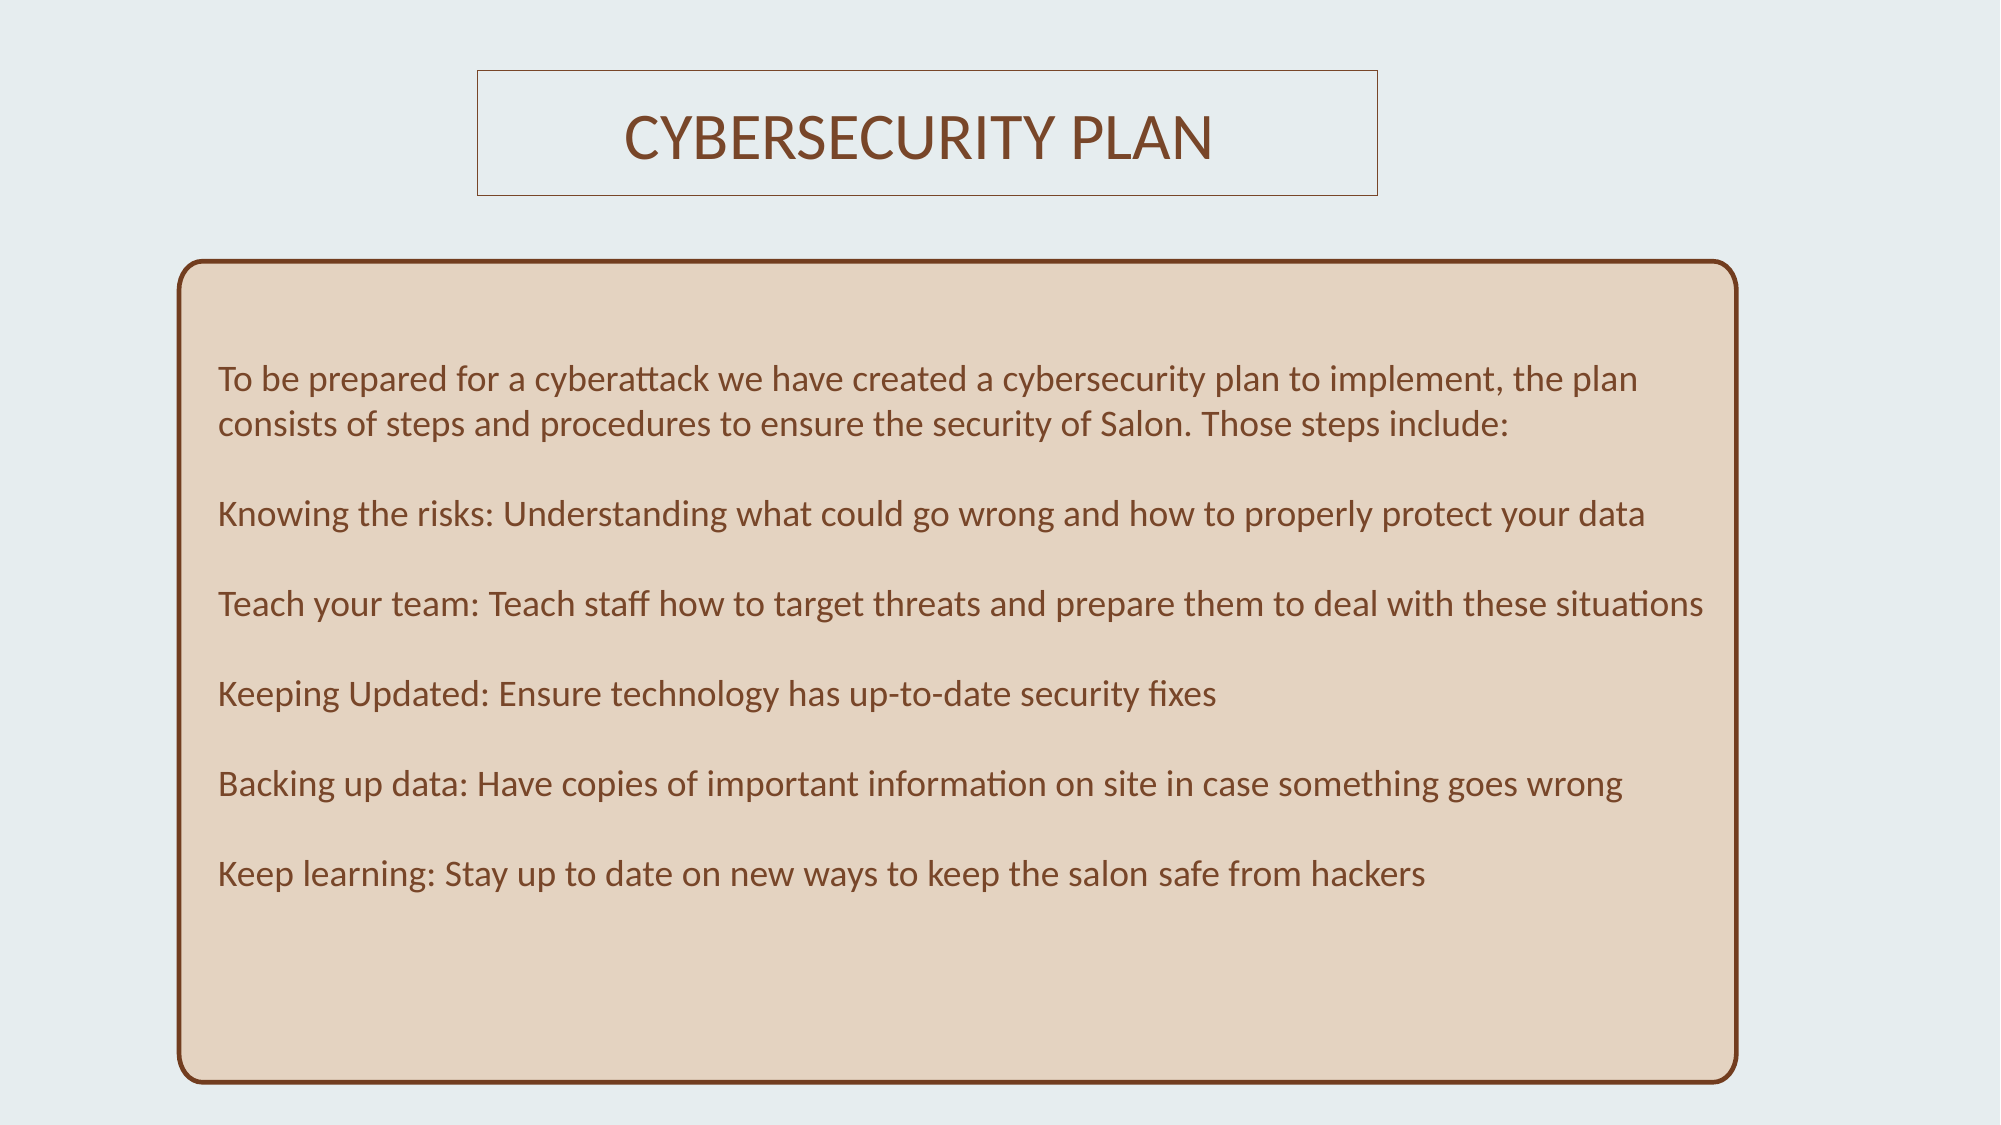

# CYBERSECURITY PLAN

To be prepared for a cyberattack we have created a cybersecurity plan to implement, the plan consists of steps and procedures to ensure the security of Salon. Those steps include:

Knowing the risks: Understanding what could go wrong and how to properly protect your data

Teach your team: Teach staff how to target threats and prepare them to deal with these situations

Keeping Updated: Ensure technology has up-to-date security fixes

Backing up data: Have copies of important information on site in case something goes wrong

Keep learning: Stay up to date on new ways to keep the salon safe from hackers